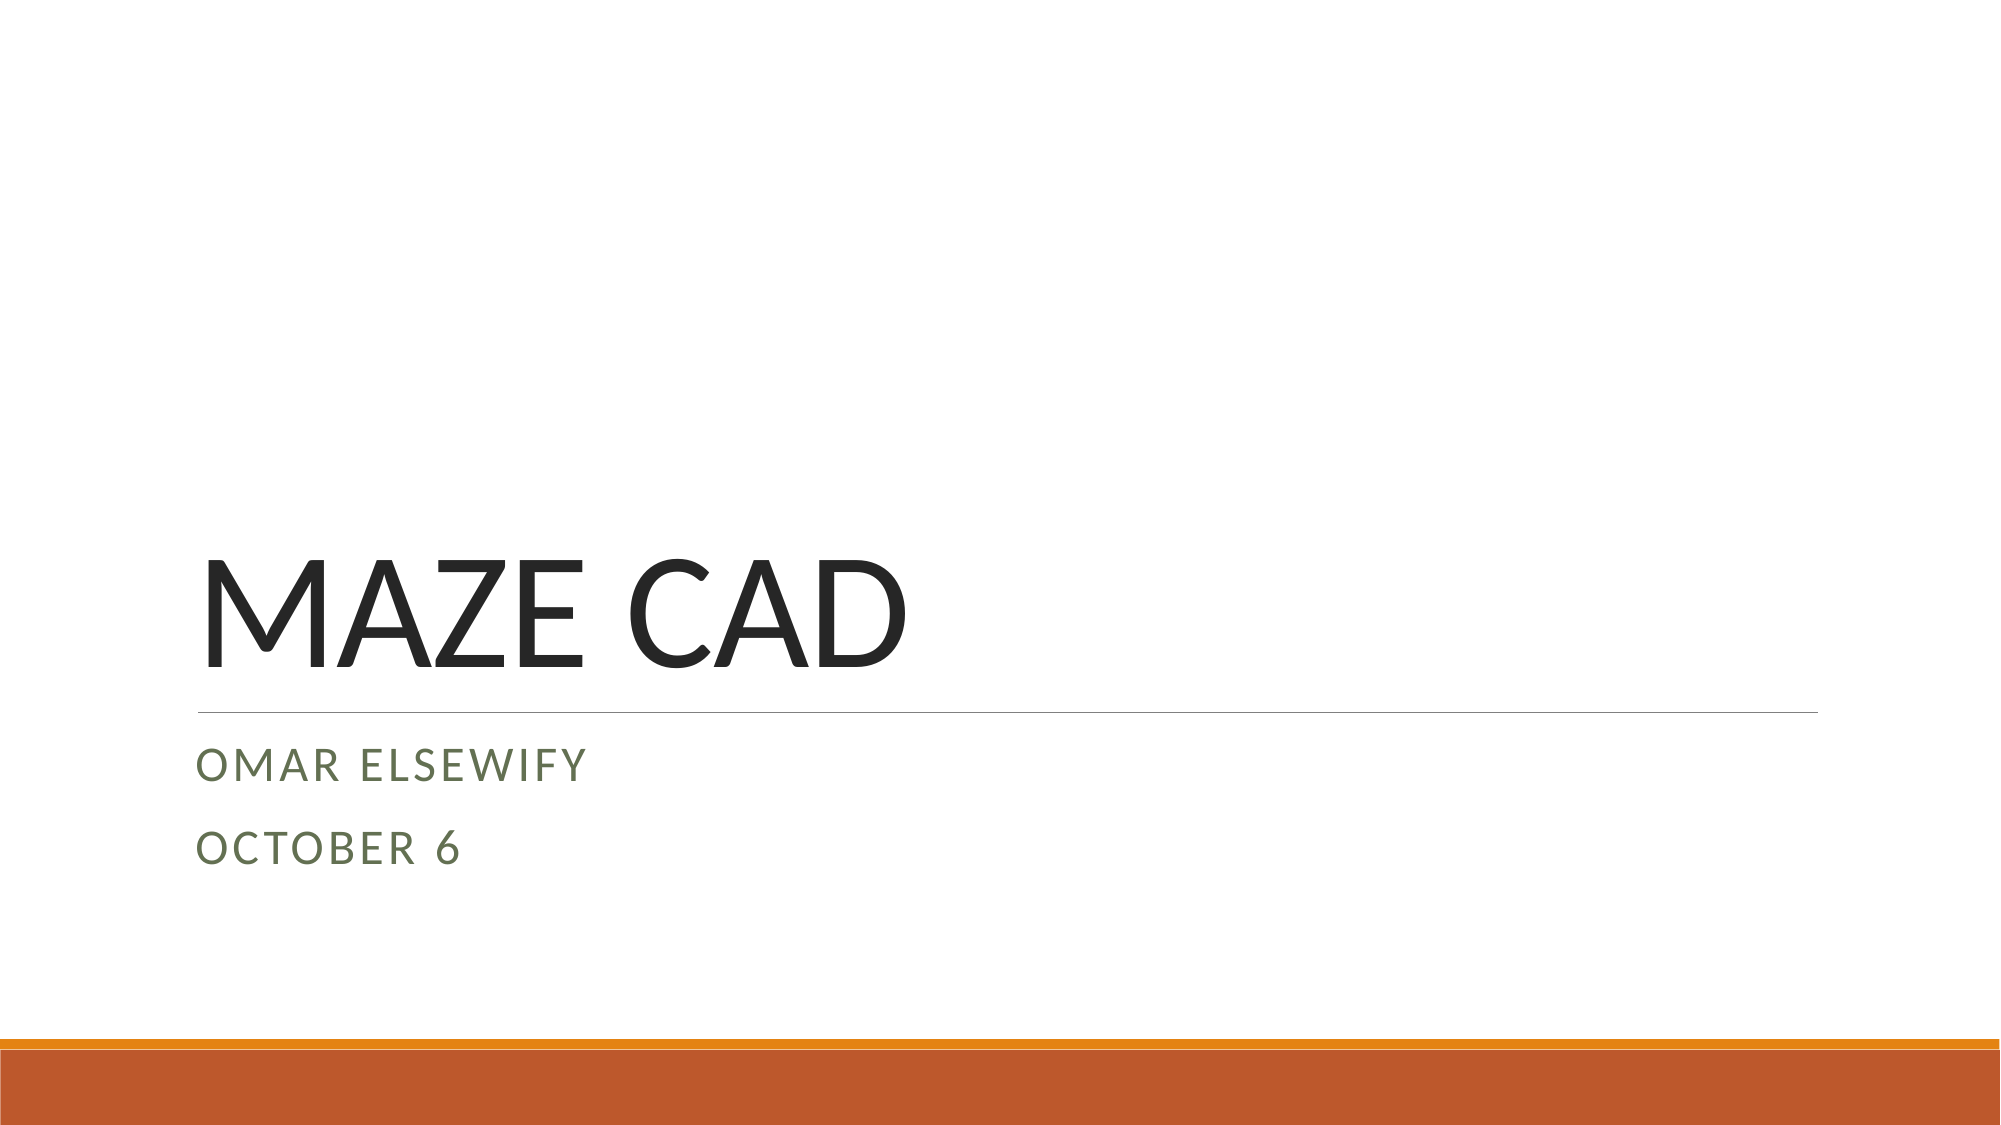

# MAZE CAD
Omar Elsewify
October 6